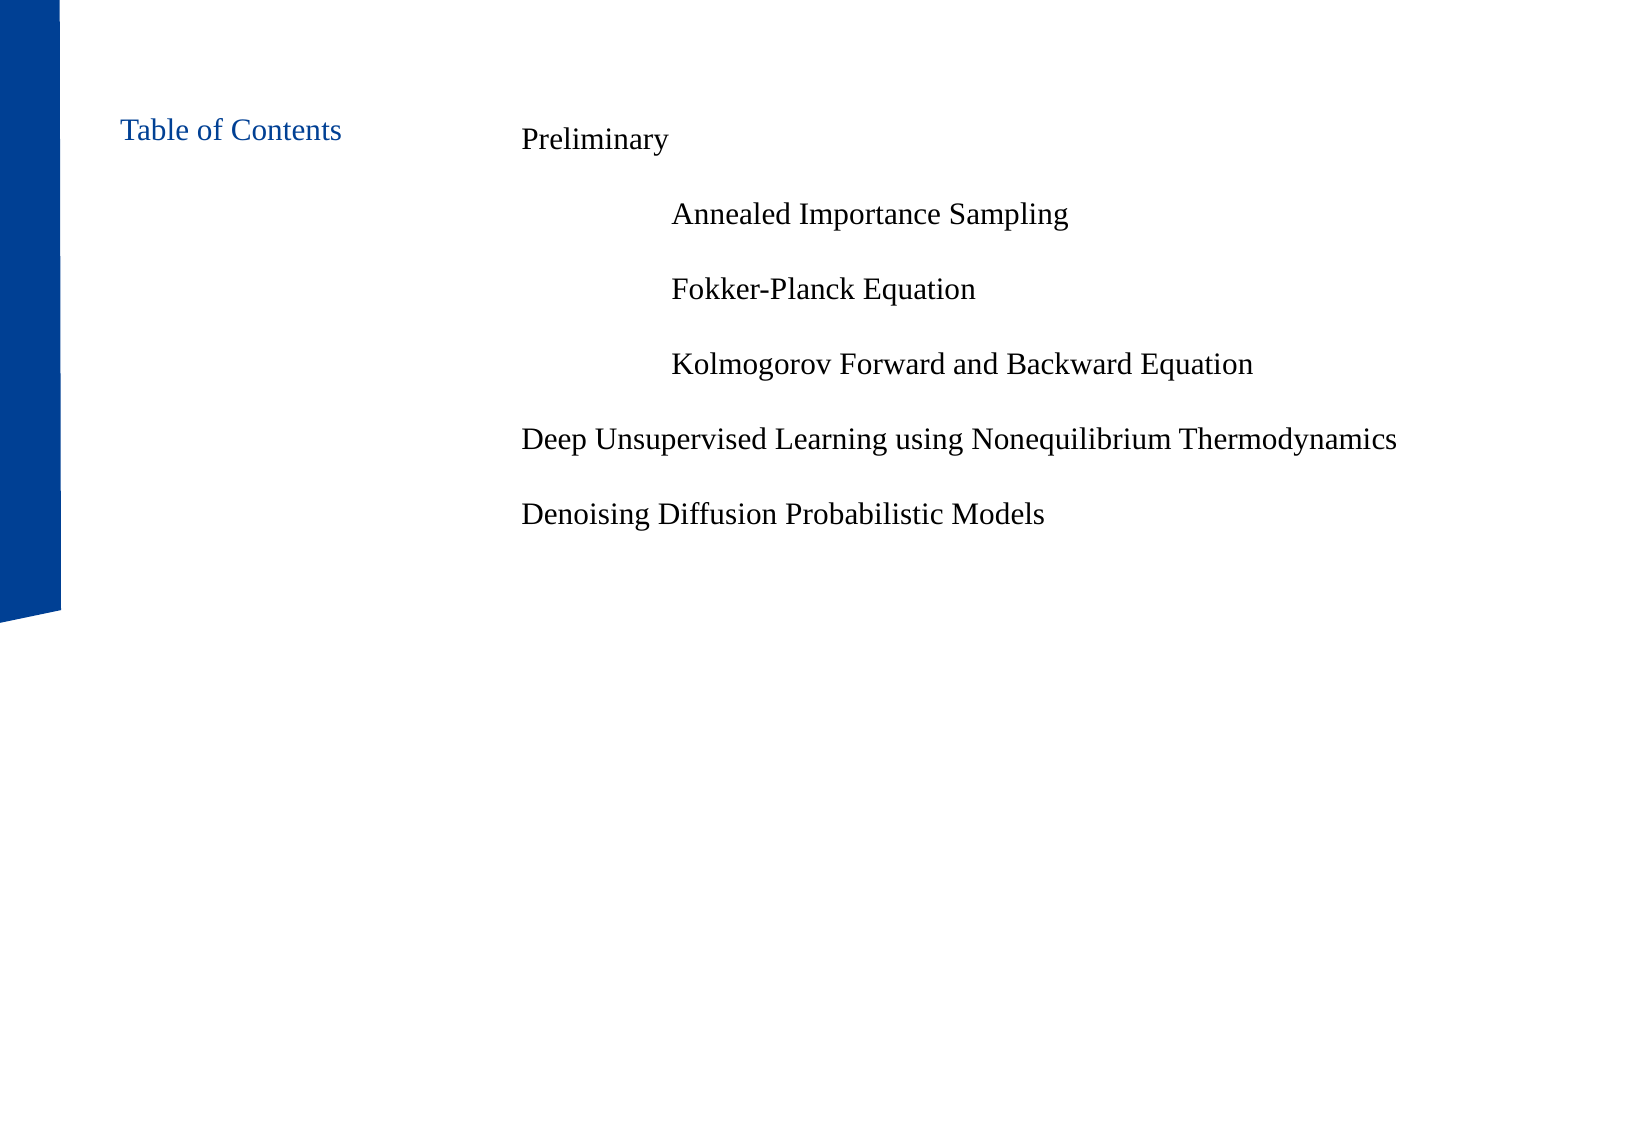

Preliminary
	Annealed Importance Sampling
	Fokker-Planck Equation
	Kolmogorov Forward and Backward Equation
Deep Unsupervised Learning using Nonequilibrium Thermodynamics
Denoising Diffusion Probabilistic Models
Table of Contents